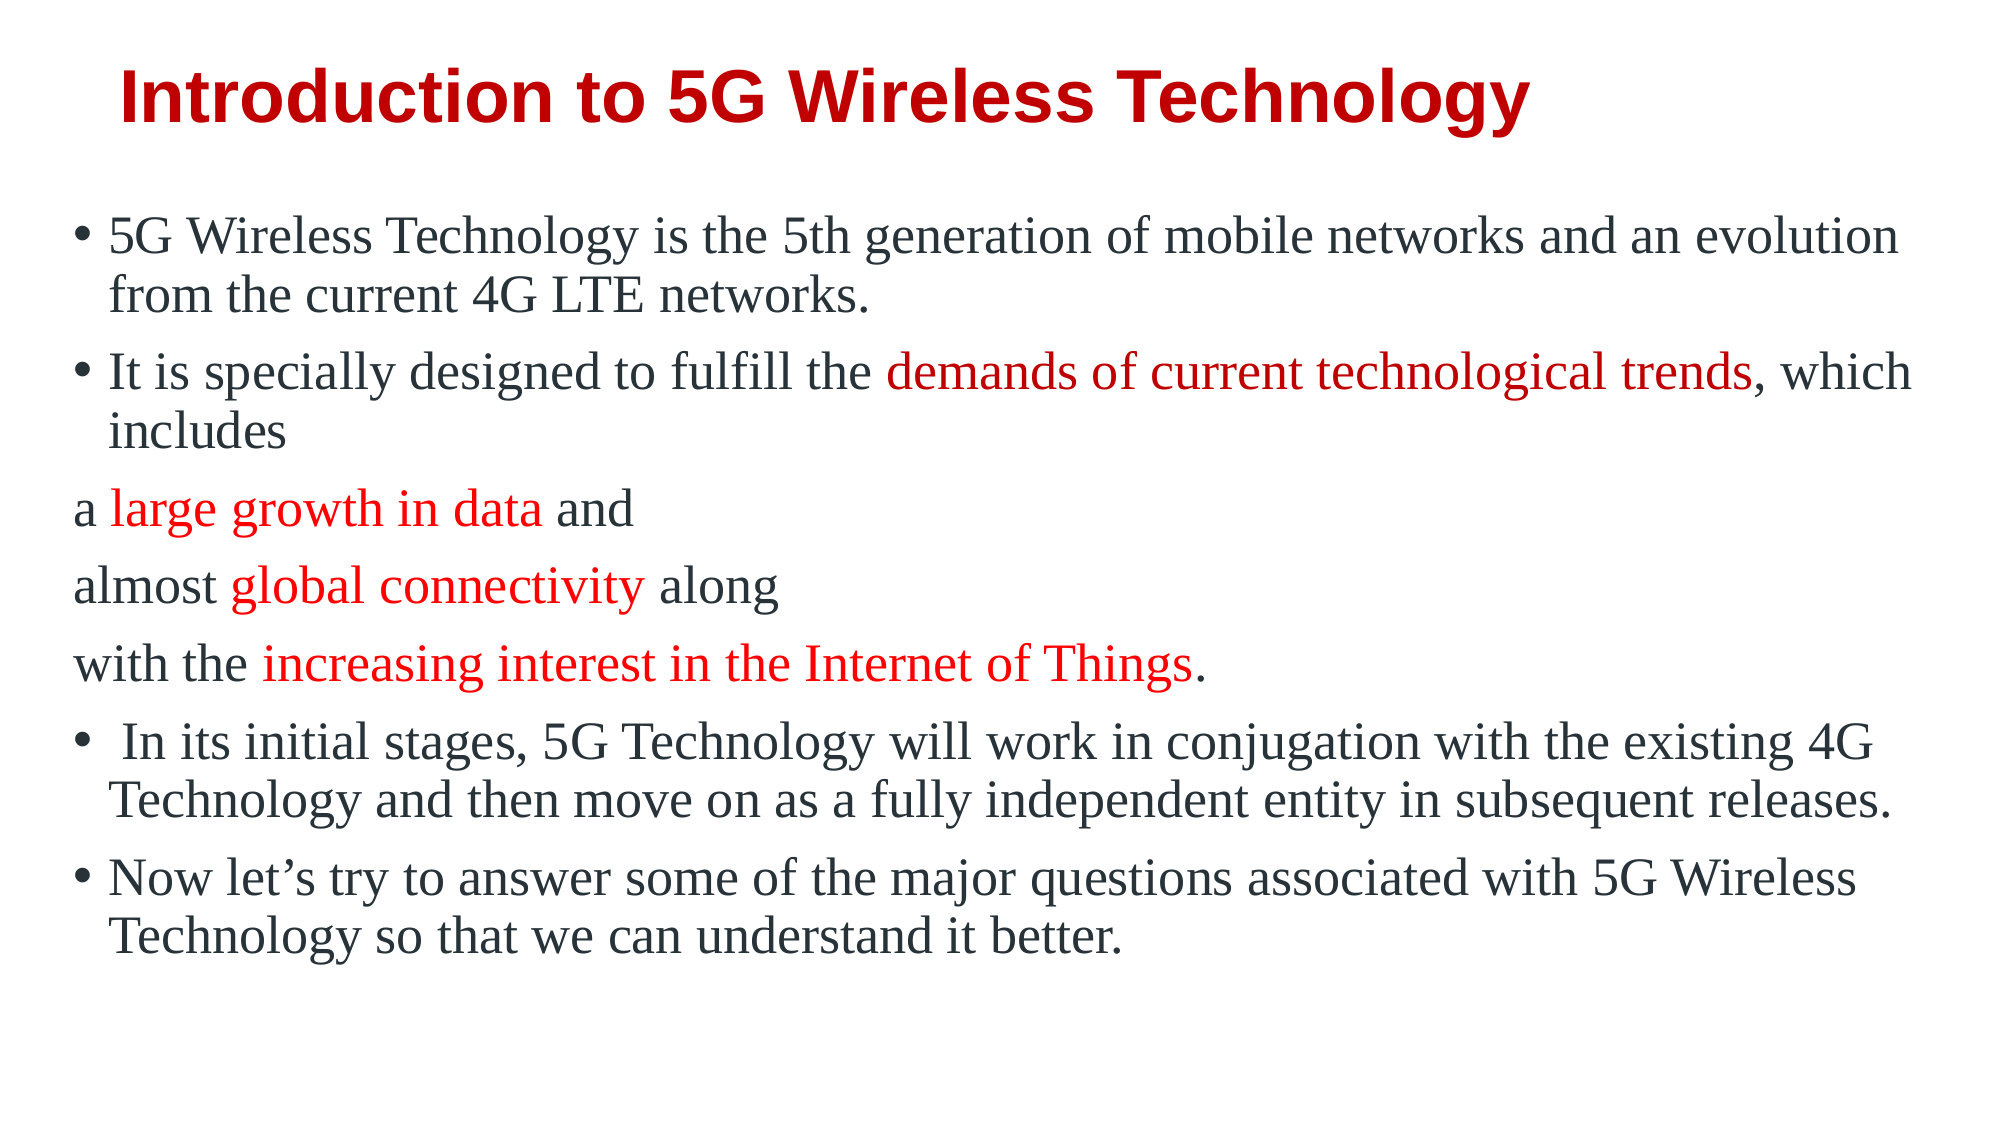

# Introduction to 5G Wireless Technology
5G Wireless Technology is the 5th generation of mobile networks and an evolution from the current 4G LTE networks.
It is specially designed to fulfill the demands of current technological trends, which includes
a large growth in data and
almost global connectivity along
with the increasing interest in the Internet of Things.
 In its initial stages, 5G Technology will work in conjugation with the existing 4G Technology and then move on as a fully independent entity in subsequent releases.
Now let’s try to answer some of the major questions associated with 5G Wireless Technology so that we can understand it better.